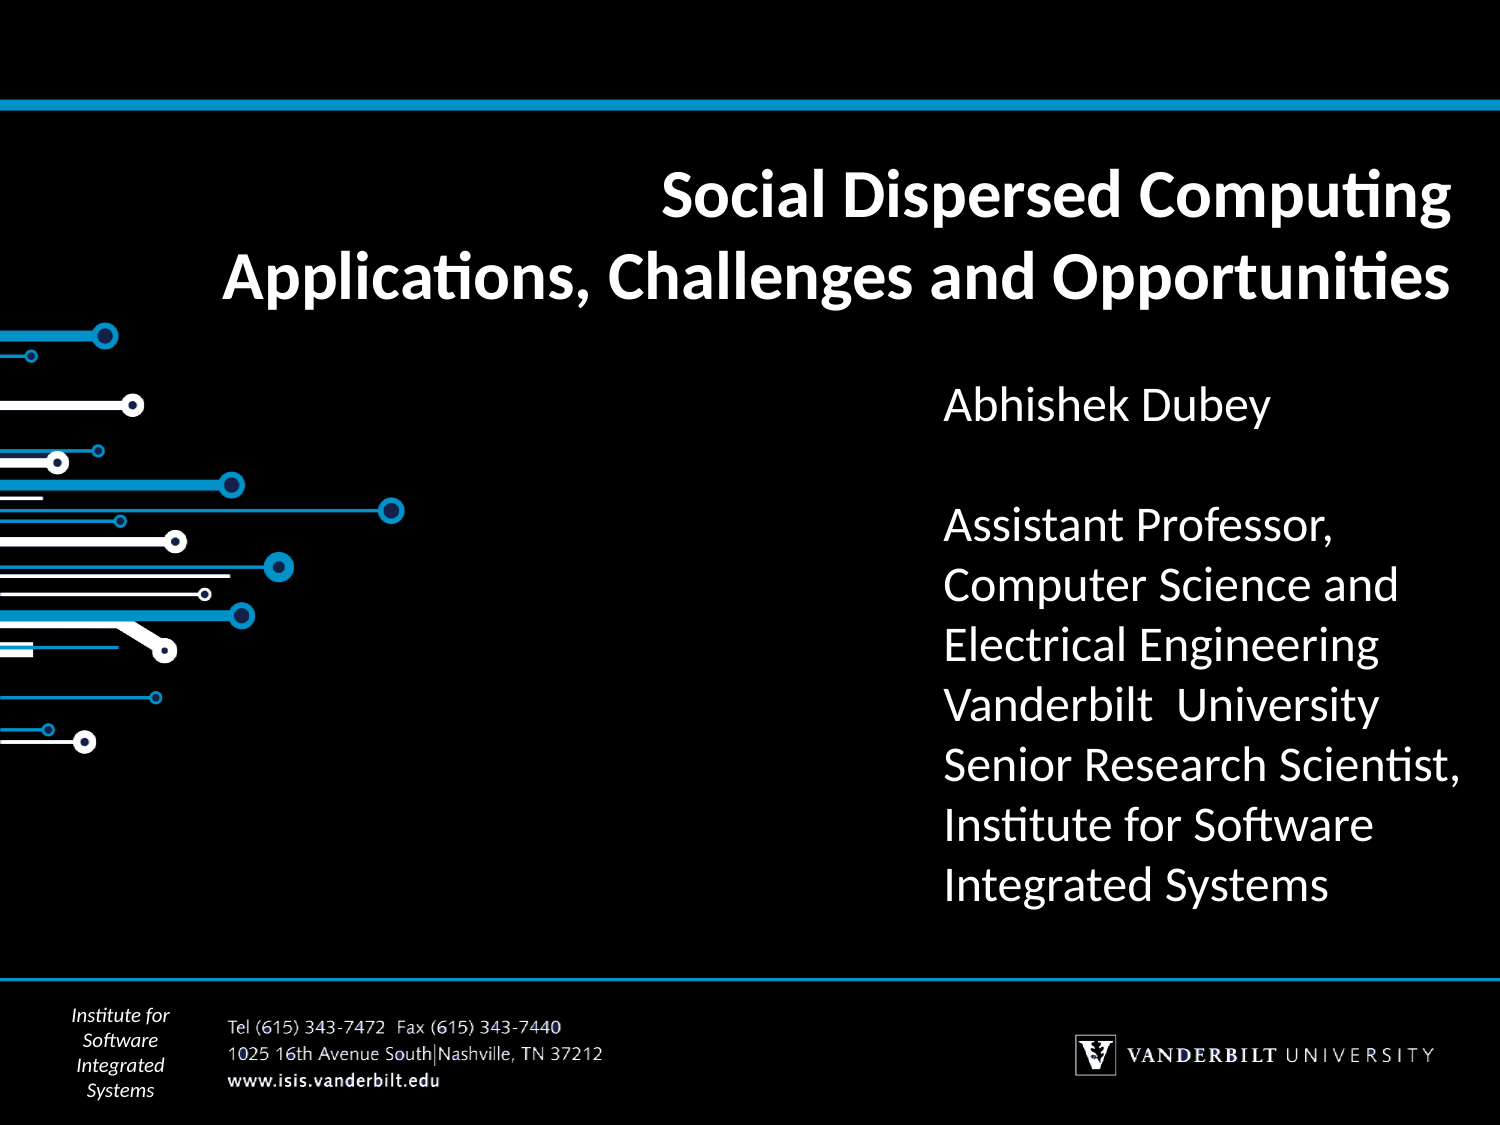

# Social Dispersed Computing Applications, Challenges and Opportunities
Abhishek Dubey

Assistant Professor,
Computer Science and Electrical Engineering
Vanderbilt  University
Senior Research Scientist,
Institute for Software Integrated Systems